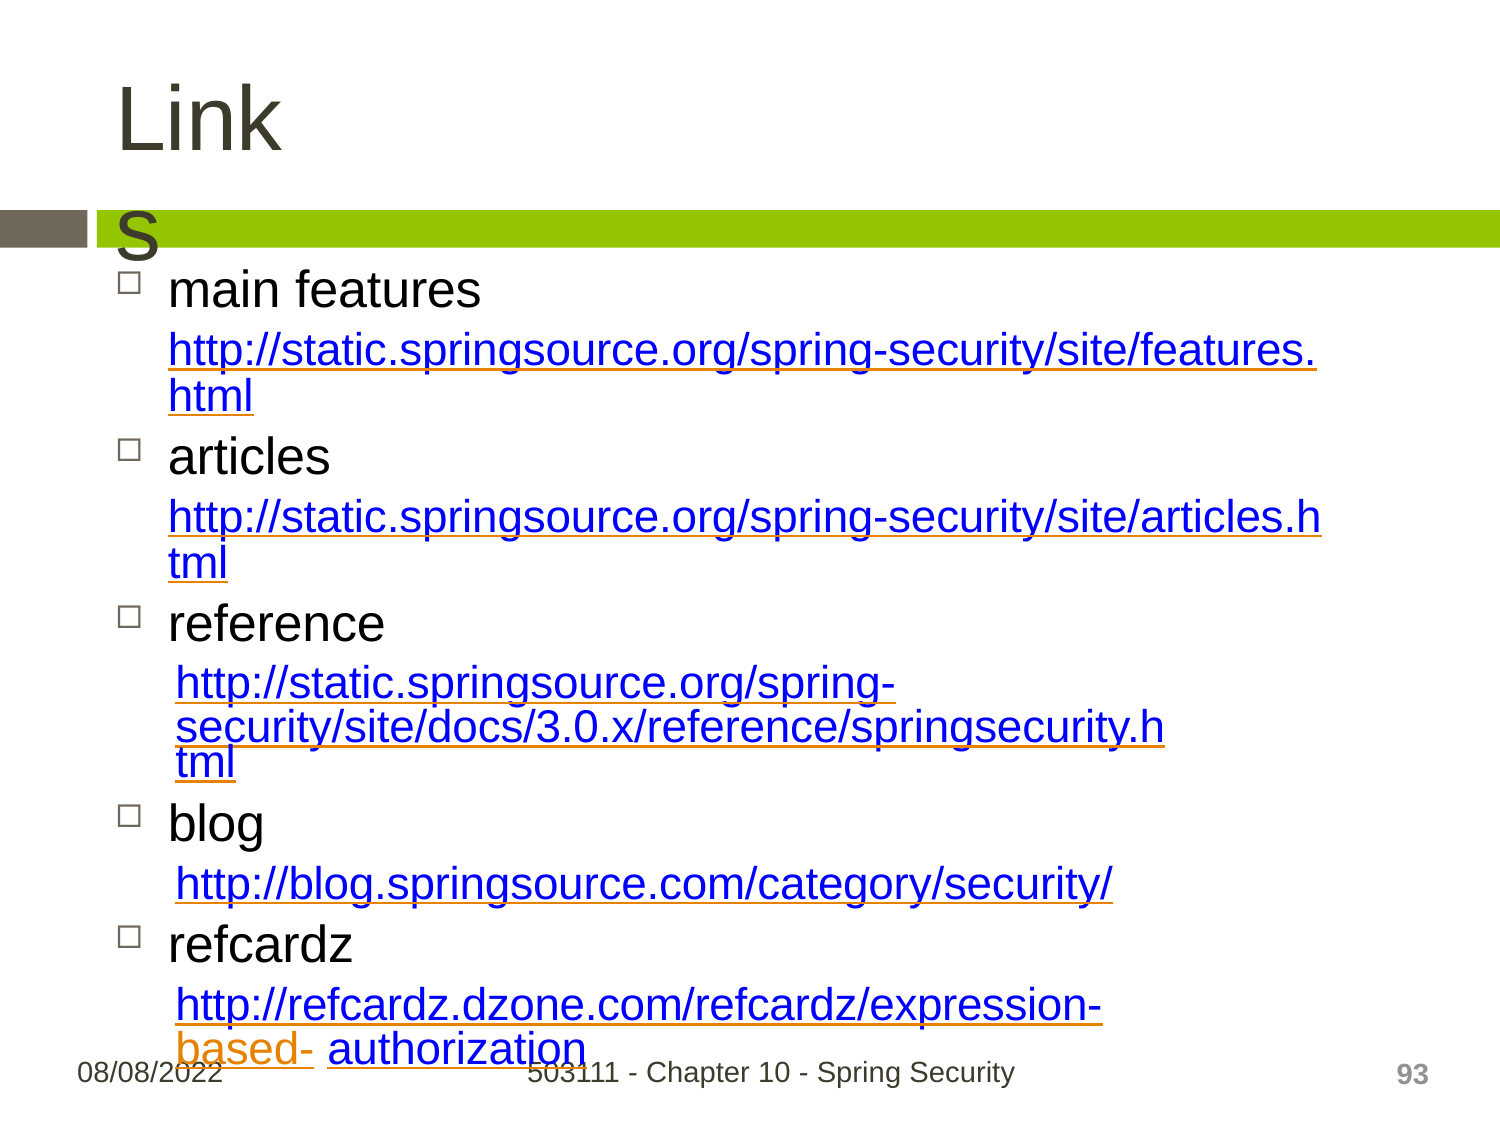

# Links
main features
http://static.springsource.org/spring-security/site/features.html
articles
http://static.springsource.org/spring-security/site/articles.html
reference
http://static.springsource.org/spring- security/site/docs/3.0.x/reference/springsecurity.html
blog
http://blog.springsource.com/category/security/
refcardz
http://refcardz.dzone.com/refcardz/expression-based- authorization
93
08/08/2022
503111 - Chapter 10 - Spring Security